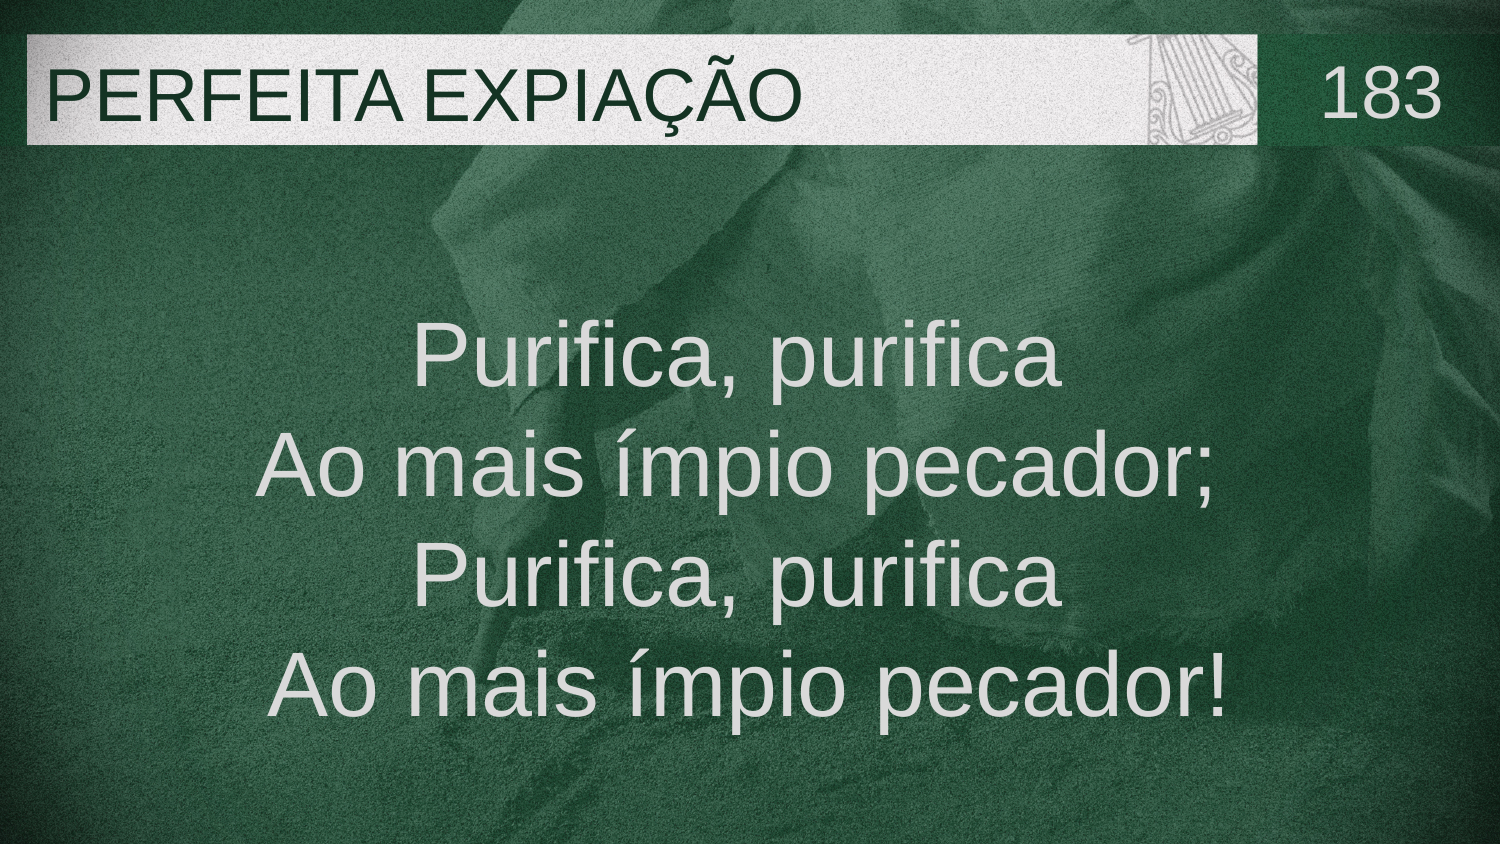

# PERFEITA EXPIAÇÃO
183
Purifica, purifica
Ao mais ímpio pecador;
Purifica, purifica
Ao mais ímpio pecador!